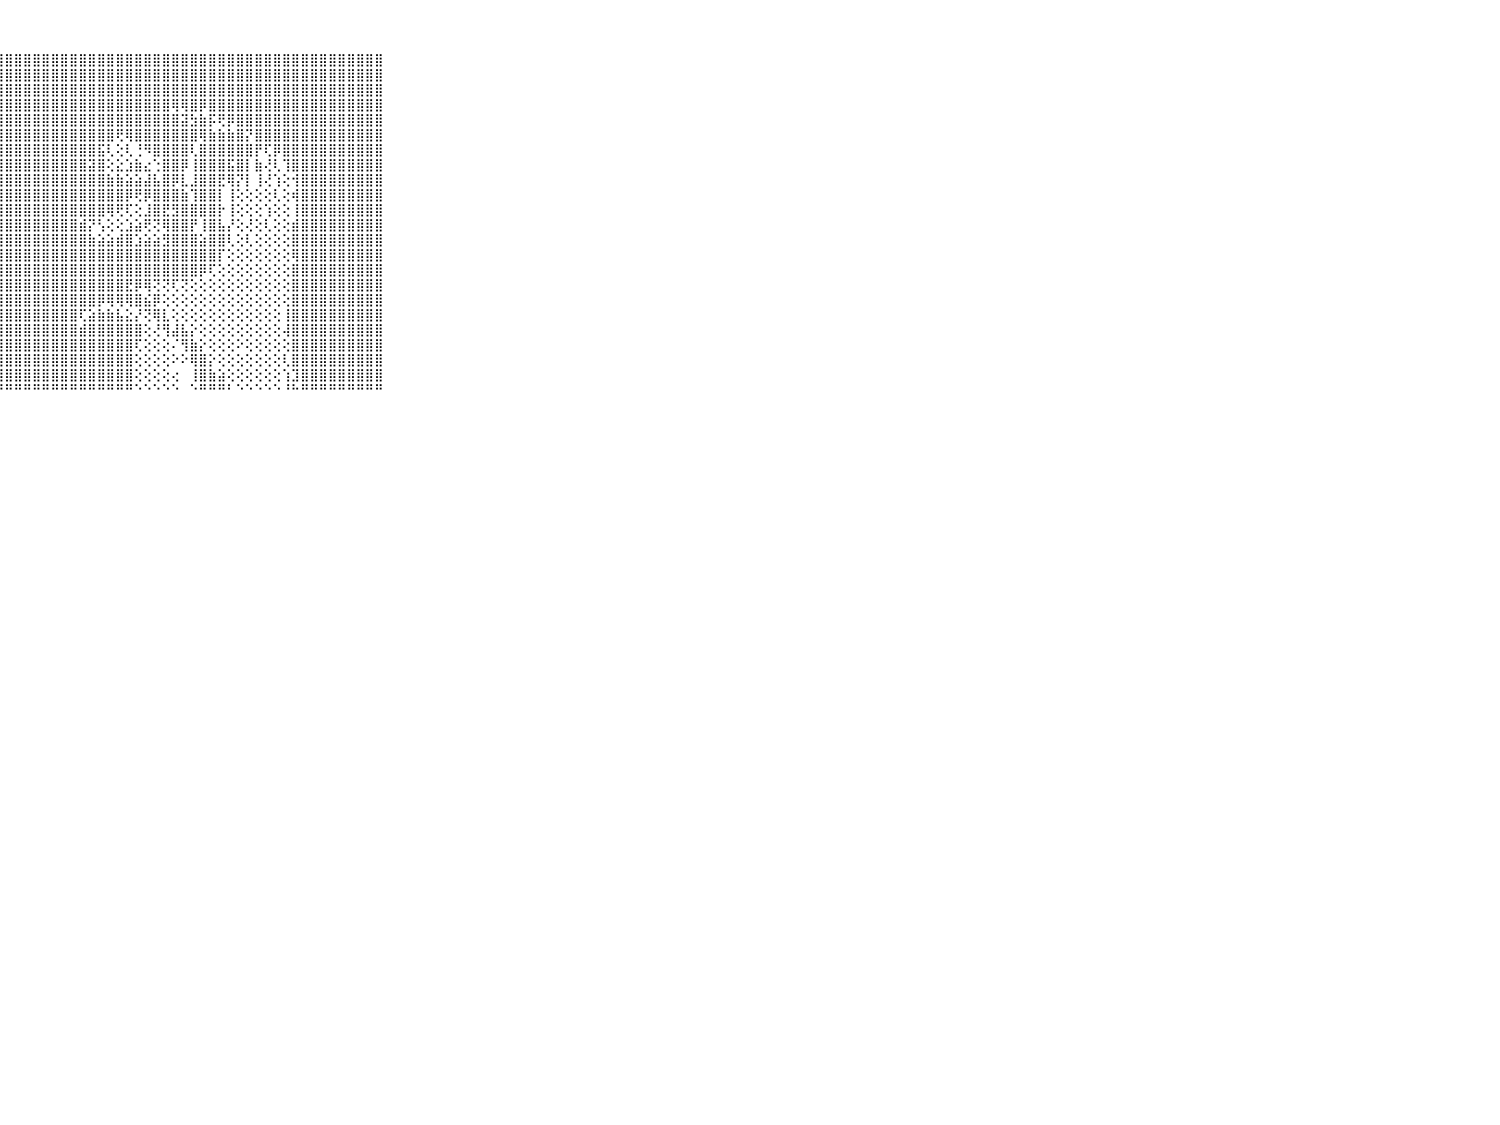

⠀⠀⠀⠀⠀⠀⠀⠀⠀⠀⠀⣿⣿⣿⣿⣿⣿⣿⣿⣿⣿⣿⣿⣿⣿⣿⣿⣿⣿⣿⣿⣿⣿⣿⣿⣿⣿⣿⣿⣿⣿⣿⣿⣿⣿⣿⣿⣿⣿⣿⣿⣿⣿⣿⣿⣿⣿⣿⣿⣿⣿⣿⣿⣿⣿⣿⣿⣿⣿⠀⠀⠀⠀⠀⠀⠀⠀⠀⠀⠀⠀
⠀⠀⠀⠀⠀⠀⠀⠀⠀⠀⠀⣿⣿⣿⣿⣿⣿⣿⣿⣿⣿⣿⣿⣿⣿⣿⣿⣿⣿⣿⣿⣿⣿⣿⣿⣿⣿⣿⣿⣿⣿⣿⣿⣿⣿⣿⣿⣿⣿⣿⣿⣿⣿⣿⣿⣿⣿⣿⣿⣿⣿⣿⣿⣿⣿⣿⣿⣿⣿⠀⠀⠀⠀⠀⠀⠀⠀⠀⠀⠀⠀
⠀⠀⠀⠀⠀⠀⠀⠀⠀⠀⠀⣿⣿⣿⣿⣿⣿⣿⣿⣿⣿⣿⣿⣿⣿⣿⣿⣿⣿⣿⣿⣿⣿⣿⣿⣿⣿⣿⣿⣿⣿⣿⣿⣿⣿⣿⣿⣿⣿⣿⣿⣿⣿⣿⣿⣿⣿⣿⣿⣿⣿⣿⣿⣿⣿⣿⣿⣿⣿⠀⠀⠀⠀⠀⠀⠀⠀⠀⠀⠀⠀
⠀⠀⠀⠀⠀⠀⠀⠀⠀⠀⠀⣿⣿⣿⣿⣿⣿⣿⣿⣿⣿⣿⣿⣿⣿⣿⣿⣿⣿⣿⣿⣿⣿⣿⣿⣿⣿⣿⣿⣿⣿⣿⣿⣿⣿⣿⢿⢿⣿⡿⣿⣿⣿⣿⣿⣿⣿⣿⣿⣿⣿⣿⣿⣿⣿⣿⣿⣿⣿⠀⠀⠀⠀⠀⠀⠀⠀⠀⠀⠀⠀
⠀⠀⠀⠀⠀⠀⠀⠀⠀⠀⠀⣿⣿⣿⣿⣿⣿⣿⣿⣿⣿⣿⣿⣿⣿⣿⣿⣿⣿⣿⣿⣿⣿⣿⣿⣿⣿⣿⣿⣿⣿⣿⣿⣿⣿⣿⣿⣽⣳⣷⡯⢟⡿⣿⣿⣿⣿⣿⣿⣿⣿⣿⣿⣿⣿⣿⣿⣿⣿⠀⠀⠀⠀⠀⠀⠀⠀⠀⠀⠀⠀
⠀⠀⠀⠀⠀⠀⠀⠀⠀⠀⠀⣿⣿⣿⣿⣿⣿⣿⣿⣿⣿⣿⣿⣿⣿⣿⣿⣿⣿⣿⣿⣿⣿⣿⣿⣿⣿⣿⣿⣿⢟⢿⣿⣿⣿⣿⣿⣿⣿⢿⣷⣷⣷⣿⡝⣿⣿⣿⣿⣿⣿⣿⣿⣿⣿⣿⣿⣿⣿⠀⠀⠀⠀⠀⠀⠀⠀⠀⠀⠀⠀
⠀⠀⠀⠀⠀⠀⠀⠀⠀⠀⠀⣿⣿⣿⣿⣿⣿⣿⣿⣿⣿⣿⣿⣿⣿⣿⣿⣿⣿⣿⣿⣿⣿⣿⣿⣿⣿⣿⣯⢇⢕⢇⢘⠻⣿⣿⣿⣿⢇⣿⣿⣿⣿⣿⣿⡟⢏⡿⣿⣿⣿⣿⣿⣿⣿⣿⣿⣿⣿⠀⠀⠀⠀⠀⠀⠀⠀⠀⠀⠀⠀
⠀⠀⠀⠀⠀⠀⠀⠀⠀⠀⠀⣿⣿⣿⣿⣿⣿⣿⣿⣿⣿⣿⣿⣿⣿⣿⣿⣿⣿⣿⣿⣿⣿⣿⣿⣿⣿⣽⣿⢕⣕⣱⣷⣔⢑⣿⣿⡿⢸⣿⣿⣿⣯⣿⡇⣷⢜⢇⢹⣿⣿⣿⣿⣿⣿⣿⣿⣿⣿⠀⠀⠀⠀⠀⠀⠀⠀⠀⠀⠀⠀
⠀⠀⠀⠀⠀⠀⠀⠀⠀⠀⠀⣿⣿⣿⣿⣿⣿⣿⣿⣿⣿⣿⣿⣿⣿⣿⣿⣿⣿⣿⣿⣿⣿⣿⣿⣿⣿⣿⣿⣷⣷⣵⣵⣼⣧⣿⡿⣇⣸⣿⣿⣟⢿⡝⡇⢸⢜⢱⢕⢺⣿⣿⣿⣿⣿⣿⣿⣿⣿⠀⠀⠀⠀⠀⠀⠀⠀⠀⠀⠀⠀
⠀⠀⠀⠀⠀⠀⠀⠀⠀⠀⠀⣿⣿⣿⣿⣿⣿⣿⣿⣿⣿⣿⣿⣿⣿⣿⣿⣿⣿⣿⣿⣿⣿⣿⣿⣿⣿⣿⣿⣿⣿⡿⢟⡿⣿⣿⣿⣷⢹⣿⣿⡇⢸⢕⢕⢕⢕⢇⢕⢾⣿⣿⣿⣿⣿⣿⣿⣿⣿⠀⠀⠀⠀⠀⠀⠀⠀⠀⠀⠀⠀
⠀⠀⠀⠀⠀⠀⠀⠀⠀⠀⠀⣿⣿⣿⣿⣿⣿⣿⣿⣿⣿⣿⣿⣿⣿⣿⣿⣿⣿⣿⣿⣿⣿⣿⣿⣿⣿⣿⣿⢿⢟⢏⢕⣸⣿⣟⣻⣿⣿⣿⣿⡗⢸⢕⢕⢕⢱⢕⢕⢸⣿⣿⣿⣿⣿⣿⣿⣿⣿⠀⠀⠀⠀⠀⠀⠀⠀⠀⠀⠀⠀
⠀⠀⠀⠀⠀⠀⠀⠀⠀⠀⠀⣿⣿⣿⣿⣿⣿⣿⣿⣿⣿⣿⣿⣿⣿⣿⣿⣿⣿⣿⣿⣿⣿⣿⣿⣿⣾⡝⢣⢕⢕⣱⣵⢟⢝⢿⣿⣿⡟⢸⣿⣧⡜⢕⢜⢕⢇⢕⢕⣾⣿⣿⣿⣿⣿⣿⣿⣿⣿⠀⠀⠀⠀⠀⠀⠀⠀⠀⠀⠀⠀
⠀⠀⠀⠀⠀⠀⠀⠀⠀⠀⠀⣿⣿⣿⣿⣿⣿⣿⣿⣿⣿⣿⣿⣿⣿⣿⣿⣿⣿⣿⣿⣿⣿⣿⣿⣿⣿⣷⣵⣵⣾⣿⣱⣵⣵⣻⣿⣿⣿⣵⣿⣿⢇⢕⢇⢕⢕⢕⢕⣿⣿⣿⣿⣿⣿⣿⣿⣿⣿⠀⠀⠀⠀⠀⠀⠀⠀⠀⠀⠀⠀
⠀⠀⠀⠀⠀⠀⠀⠀⠀⠀⠀⣿⣿⣿⣿⣿⣿⣿⣿⣿⣿⣿⣿⣿⣿⣿⣿⣿⣿⣿⣿⣿⣿⣿⣿⣿⣿⣿⣿⣿⣿⣿⣿⣿⣿⣿⣿⣿⣿⣿⣿⡏⢕⢕⢕⢕⢕⢕⢕⢿⣿⣿⣿⣿⣿⣿⣿⣿⣿⠀⠀⠀⠀⠀⠀⠀⠀⠀⠀⠀⠀
⠀⠀⠀⠀⠀⠀⠀⠀⠀⠀⠀⣿⣿⣿⣿⣿⣿⣿⣿⣿⣿⣿⣿⣿⣿⣿⣿⣿⣿⣿⣿⣿⣿⣿⣿⣿⣿⣿⣿⣿⣿⣿⣿⣿⣿⣿⣿⣿⣿⡿⢏⢕⢕⢕⢕⢕⢕⢕⢕⣿⣿⣿⣿⣿⣿⣿⣿⣿⣿⠀⠀⠀⠀⠀⠀⠀⠀⠀⠀⠀⠀
⠀⠀⠀⠀⠀⠀⠀⠀⠀⠀⠀⣿⣿⣿⣿⣿⣿⣿⣿⣿⣿⣿⣿⣿⣿⣿⣿⣿⣿⣿⣿⣿⣿⣿⣿⣿⣿⣿⣿⣿⣿⣟⡿⢿⢝⢝⢏⢝⢕⢕⢕⢕⢕⢕⢕⢕⢕⢕⢕⣿⣿⣿⣿⣿⣿⣿⣿⣿⣿⠀⠀⠀⠀⠀⠀⠀⠀⠀⠀⠀⠀
⠀⠀⠀⠀⠀⠀⠀⠀⠀⠀⠀⣿⣿⣿⣿⣿⣿⣿⣿⣿⣿⣿⣿⣿⣿⣿⣿⣿⣿⣿⣿⣿⣿⣿⣿⣿⣿⣿⡿⢿⢿⢿⣿⣮⡿⢕⢕⢕⢕⢕⢕⢕⢕⢕⢕⢕⢕⢕⢕⣿⣿⣿⣿⣿⣿⣿⣿⣿⣿⠀⠀⠀⠀⠀⠀⠀⠀⠀⠀⠀⠀
⠀⠀⠀⠀⠀⠀⠀⠀⠀⠀⠀⣿⣿⣿⣿⣿⣿⣿⣿⣿⣿⣿⣿⣿⣿⣿⣿⣿⣿⣿⣿⣿⣿⣿⣿⣿⢏⣵⣷⣷⣧⣕⡜⢝⢿⣇⢕⢕⢕⢕⢕⢕⢕⢕⢕⢕⢕⢕⢸⣿⣿⣿⣿⣿⣿⣿⣿⣿⣿⠀⠀⠀⠀⠀⠀⠀⠀⠀⠀⠀⠀
⠀⠀⠀⠀⠀⠀⠀⠀⠀⠀⠀⣿⣿⣿⣿⣿⣿⣿⣿⣿⣿⣿⣿⣿⣿⣿⣿⣿⣿⣿⣿⣿⣿⣿⣿⣿⣾⣿⣿⣿⣿⣿⣿⢕⢜⢻⣼⣧⡕⢕⢕⢕⢕⢕⢕⢕⢕⢕⢼⣿⣿⣿⣿⣿⣿⣿⣿⣿⣿⠀⠀⠀⠀⠀⠀⠀⠀⠀⠀⠀⠀
⠀⠀⠀⠀⠀⠀⠀⠀⠀⠀⠀⣿⣿⣿⣿⣿⣿⣿⣿⣿⣿⣿⣿⣿⣿⣿⣿⣿⣿⣿⣿⣿⣿⣿⣿⣿⣿⣿⣿⣿⣿⣿⢏⢕⢕⢕⠌⢻⣷⡕⢕⢕⢕⠕⢕⢕⢕⢕⢕⣿⣿⣿⣿⣿⣿⣿⣿⣿⣿⠀⠀⠀⠀⠀⠀⠀⠀⠀⠀⠀⠀
⠀⠀⠀⠀⠀⠀⠀⠀⠀⠀⠀⣿⣿⣿⣿⣿⣿⣿⣿⣿⣿⣿⣿⣿⣿⣿⣿⣿⣿⣿⣿⣿⣿⣿⣿⣿⣿⣿⣿⣿⣿⣿⢕⢕⢕⢕⠕⠕⢿⣿⡕⢕⢕⢕⢕⢕⢕⢕⢇⣿⣿⣿⣿⣿⣿⣿⣿⣿⣿⠀⠀⠀⠀⠀⠀⠀⠀⠀⠀⠀⠀
⠀⠀⠀⠀⠀⠀⠀⠀⠀⠀⠀⣿⣿⣿⣿⣿⣿⣿⣿⣿⣿⣿⣿⣿⣿⣿⣿⣿⣿⣿⣿⣿⣿⣿⣿⣿⣿⣿⣿⣿⣿⣿⢕⢕⢕⢕⢔⠀⢸⣿⣷⣵⢕⢕⢕⢕⢕⢕⢱⣹⣿⣿⣿⣿⣿⣿⣿⣿⣿⠀⠀⠀⠀⠀⠀⠀⠀⠀⠀⠀⠀
⠀⠀⠀⠀⠀⠀⠀⠀⠀⠀⠀⠛⠛⠛⠛⠛⠛⠛⠛⠛⠛⠛⠛⠛⠛⠛⠛⠛⠛⠛⠛⠛⠛⠛⠛⠛⠛⠛⠛⠛⠛⠛⠑⠑⠑⠑⠑⠀⠑⠛⠛⠛⠃⠑⠑⠑⠑⠑⠘⠓⠛⠛⠛⠛⠛⠛⠛⠛⠛⠀⠀⠀⠀⠀⠀⠀⠀⠀⠀⠀⠀